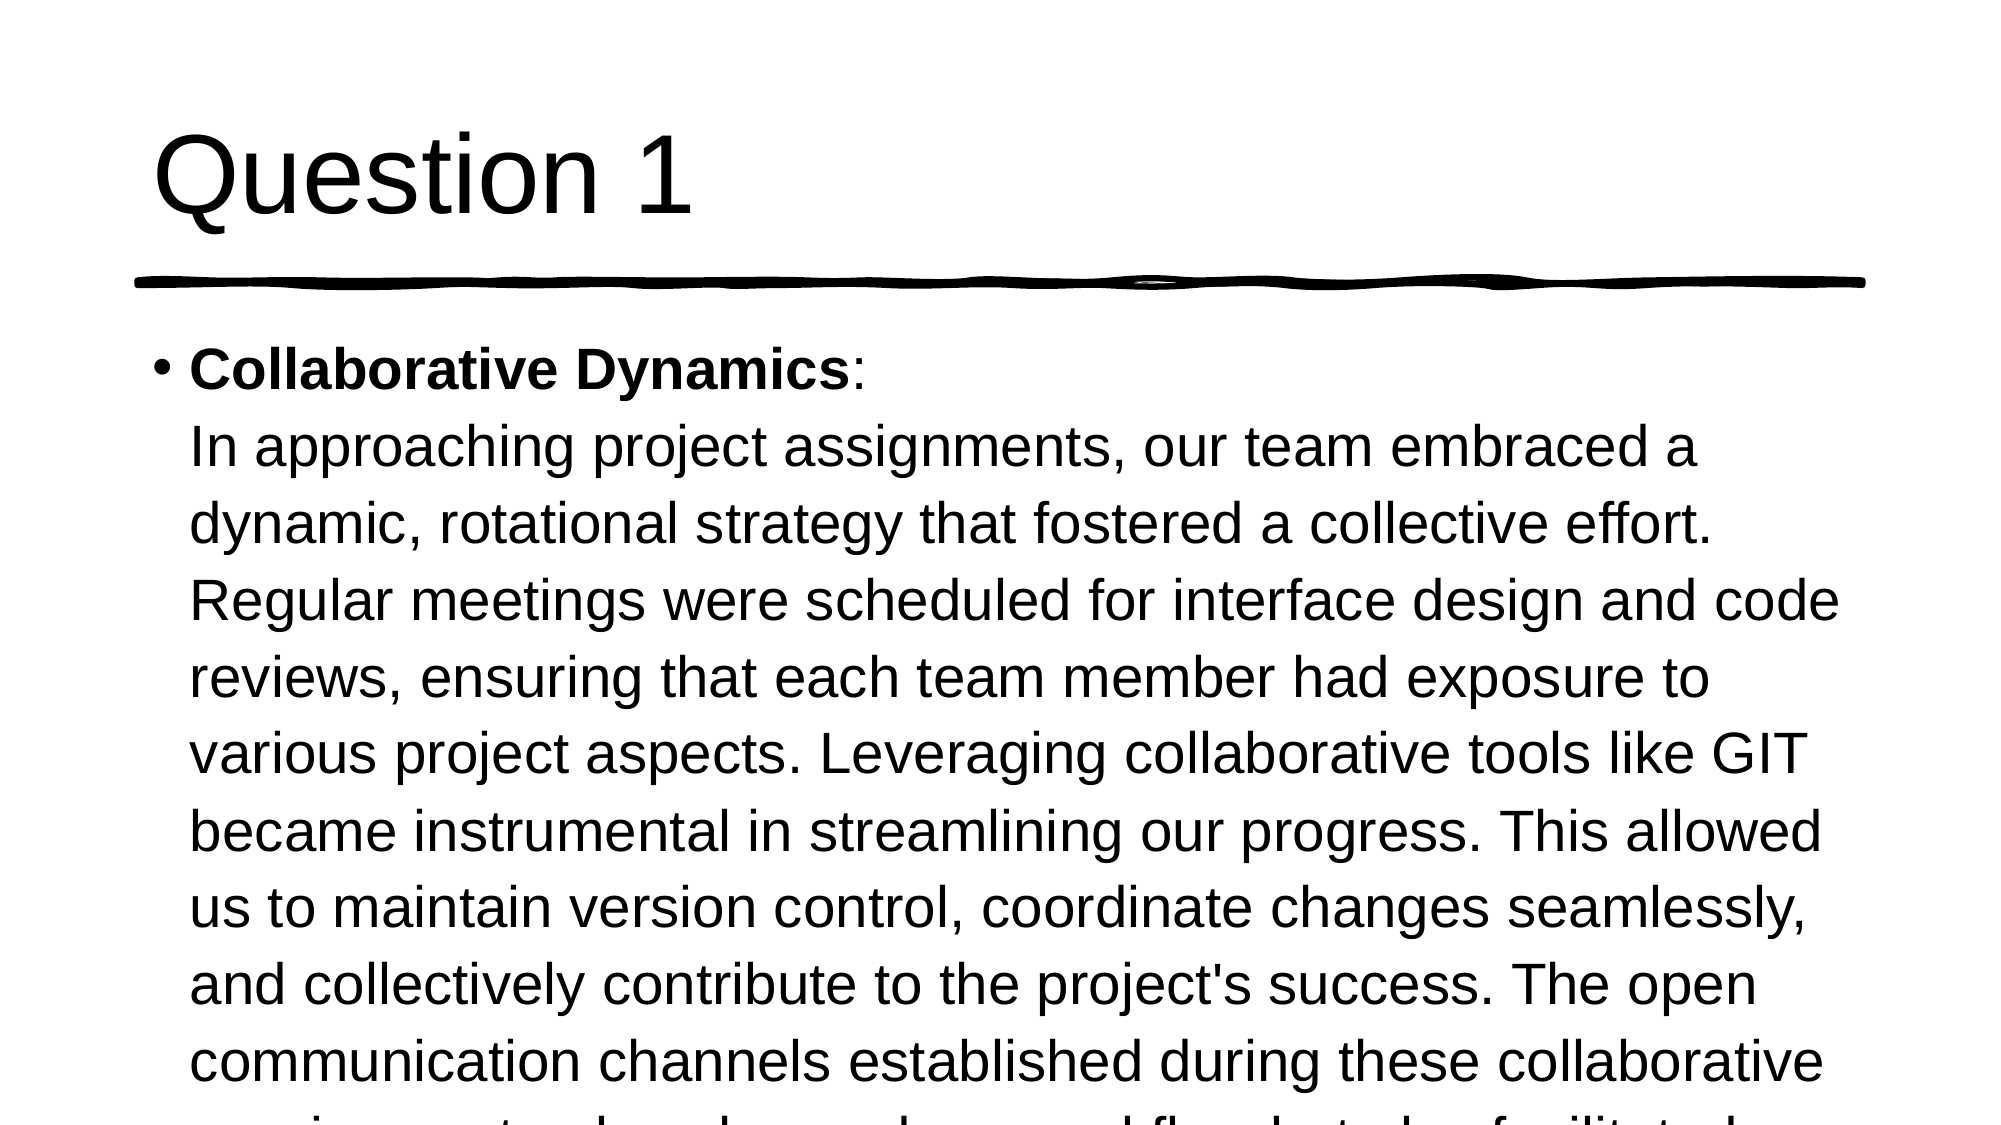

# Question 1
Collaborative Dynamics:
In approaching project assignments, our team embraced a dynamic, rotational strategy that fostered a collective effort. Regular meetings were scheduled for interface design and code reviews, ensuring that each team member had exposure to various project aspects. Leveraging collaborative tools like GIT became instrumental in streamlining our progress. This allowed us to maintain version control, coordinate changes seamlessly, and collectively contribute to the project's success. The open communication channels established during these collaborative sessions not only enhanced our workflow but also facilitated a rich exchange of ideas and insights.